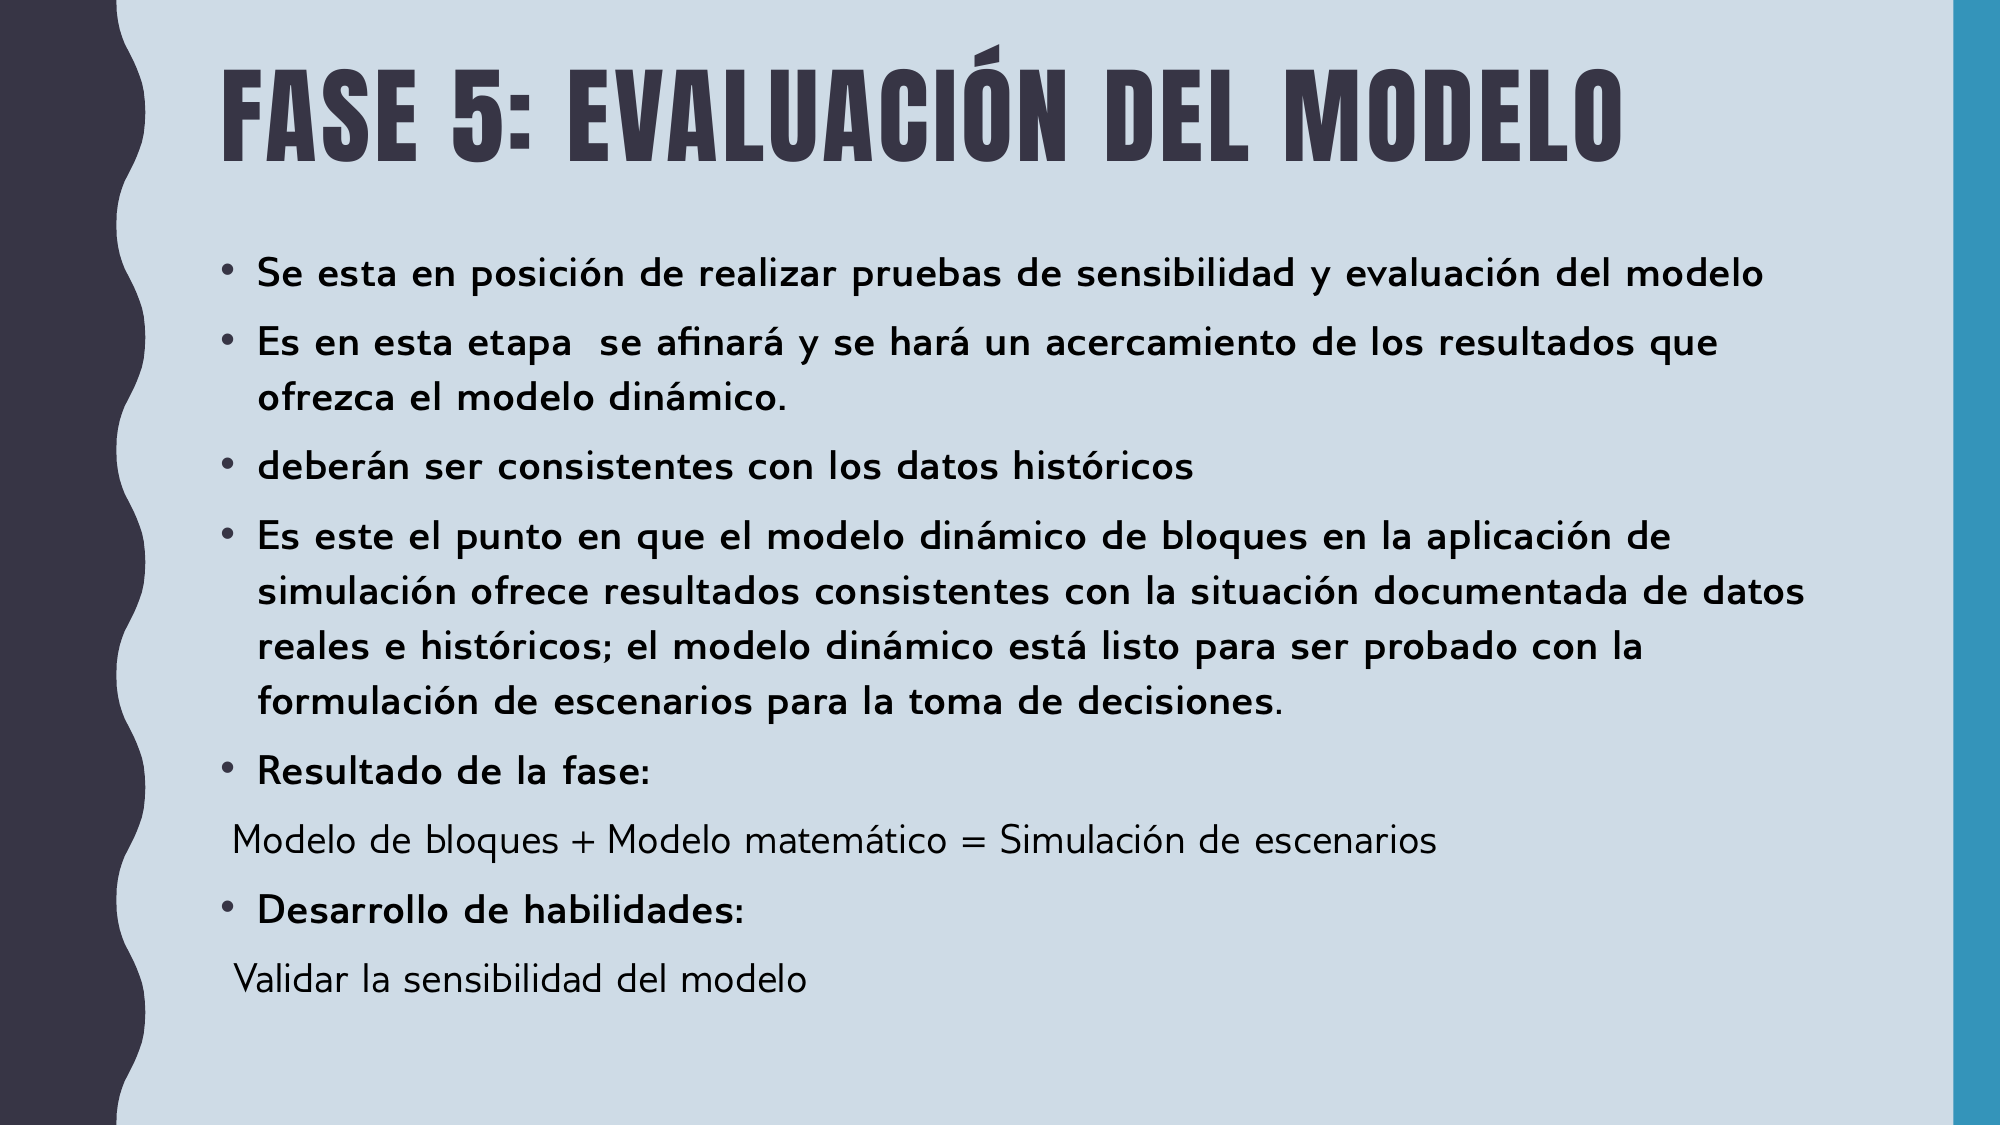

# Fase 5: evaluación del modelo
Se esta en posición de realizar pruebas de sensibilidad y evaluación del modelo
Es en esta etapa  se afinará y se hará un acercamiento de los resultados que ofrezca el modelo dinámico.
deberán ser consistentes con los datos históricos
Es este el punto en que el modelo dinámico de bloques en la aplicación de simulación ofrece resultados consistentes con la situación documentada de datos reales e históricos; el modelo dinámico está listo para ser probado con la formulación de escenarios para la toma de decisiones.
Resultado de la fase:
 Modelo de bloques + Modelo matemático = Simulación de escenarios
Desarrollo de habilidades:
 Validar la sensibilidad del modelo